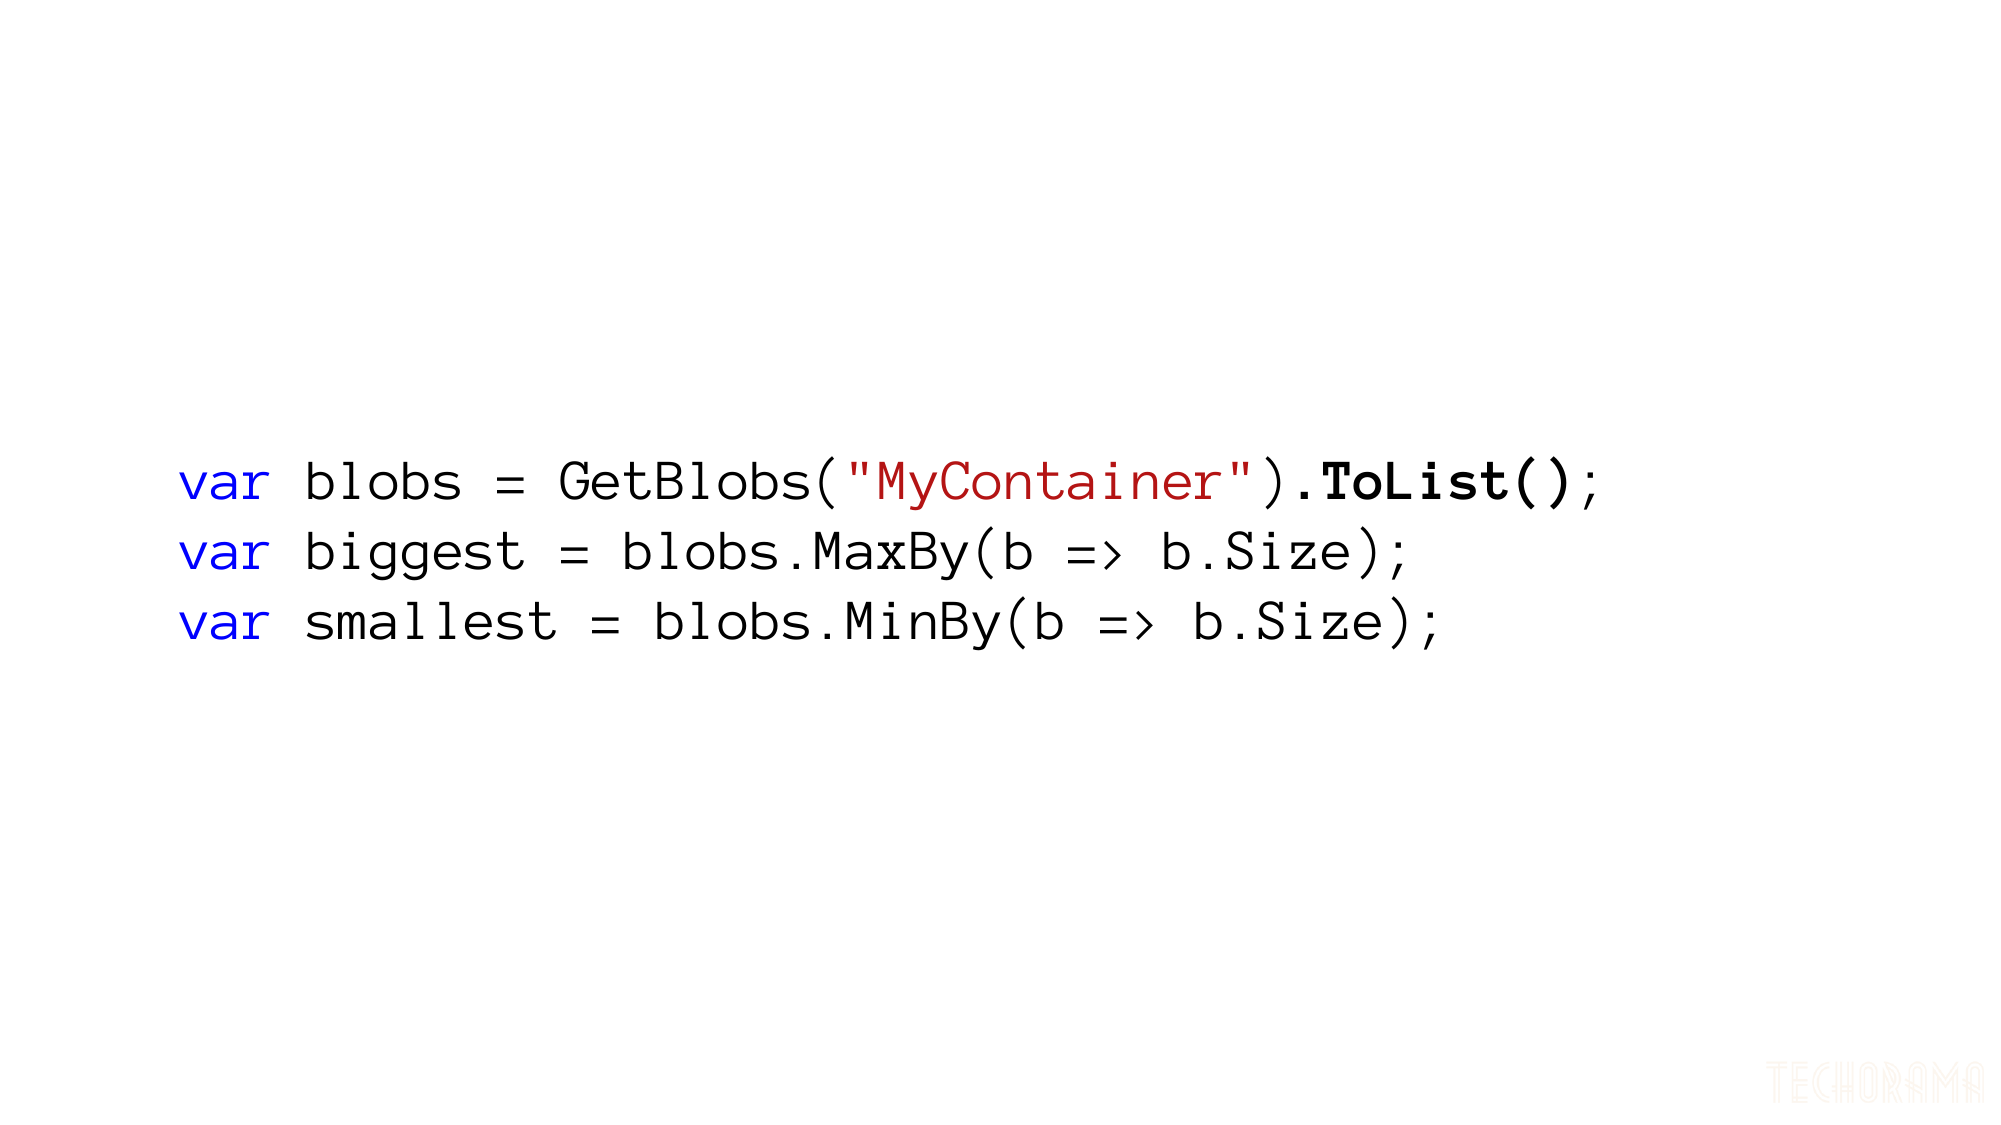

var blobs = GetBlobs("MyContainer").ToList();
var biggest = blobs.MaxBy(b => b.Size);
var smallest = blobs.MinBy(b => b.Size);